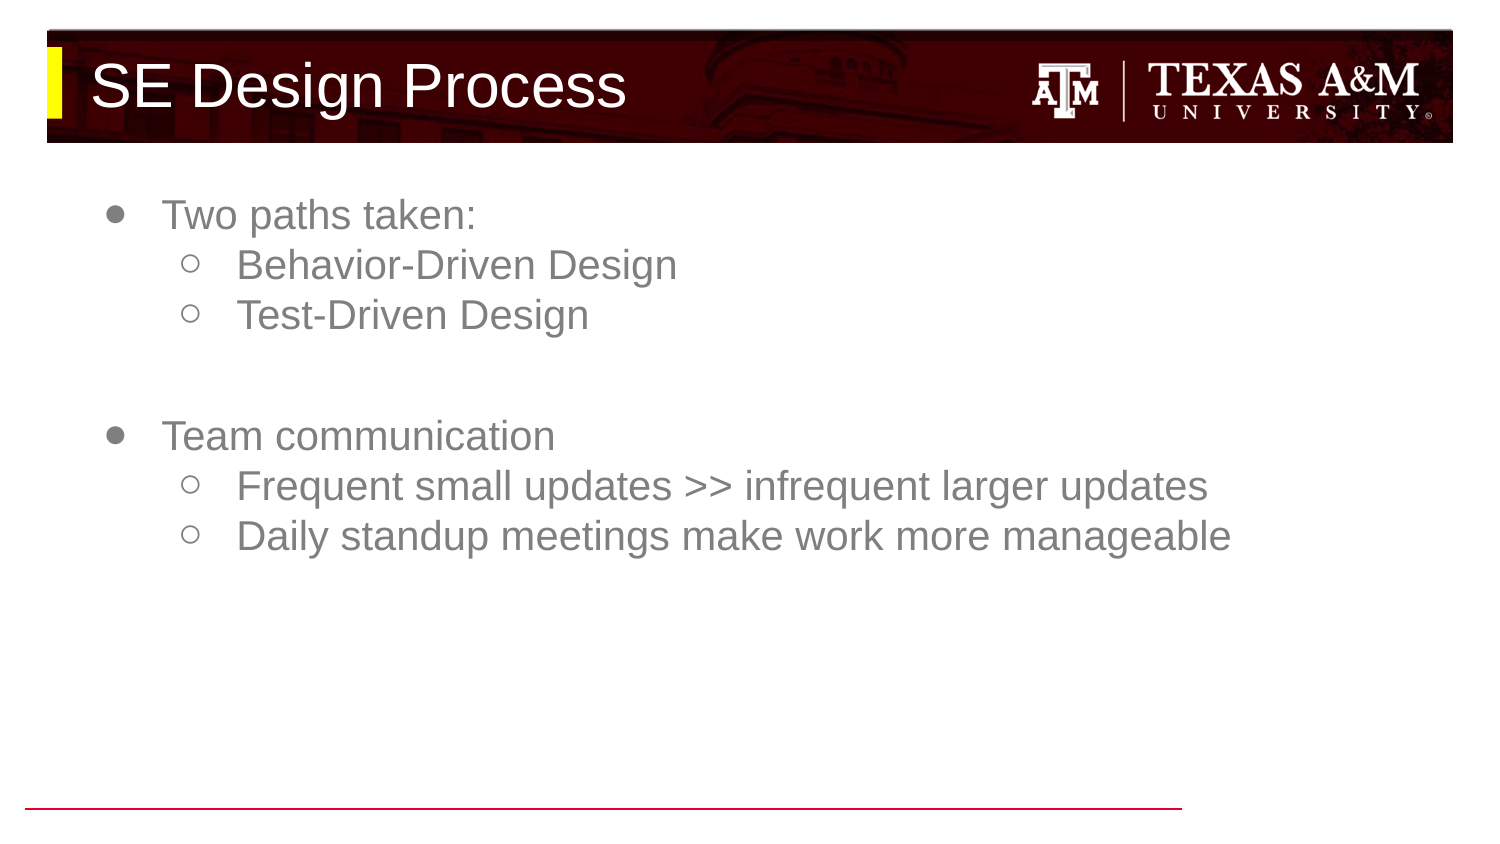

# SE Design Process
Two paths taken:
Behavior-Driven Design
Test-Driven Design

Team communication
Frequent small updates >> infrequent larger updates
Daily standup meetings make work more manageable